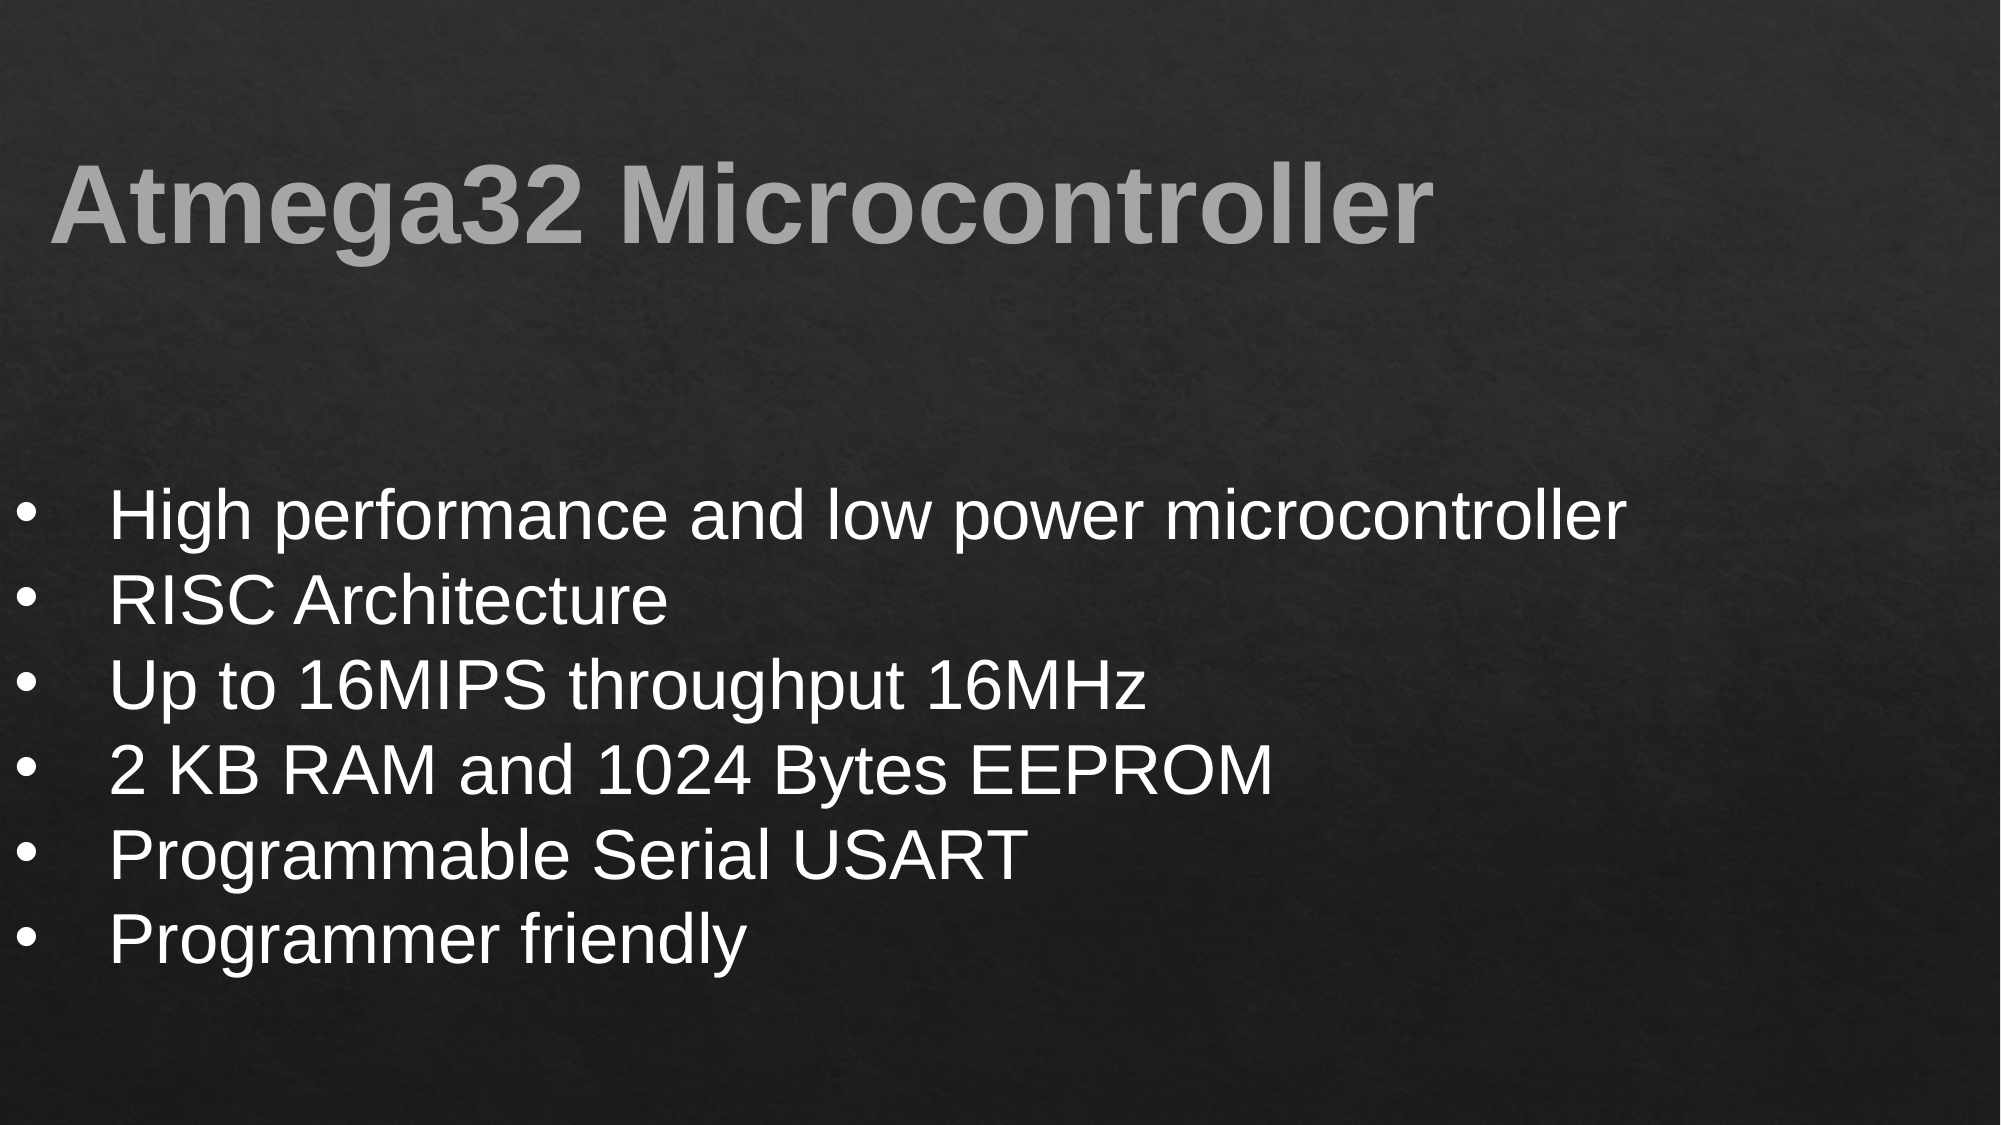

Atmega32 Microcontroller
High performance and low power microcontroller
RISC Architecture
Up to 16MIPS throughput 16MHz
2 KB RAM and 1024 Bytes EEPROM
Programmable Serial USART
Programmer friendly